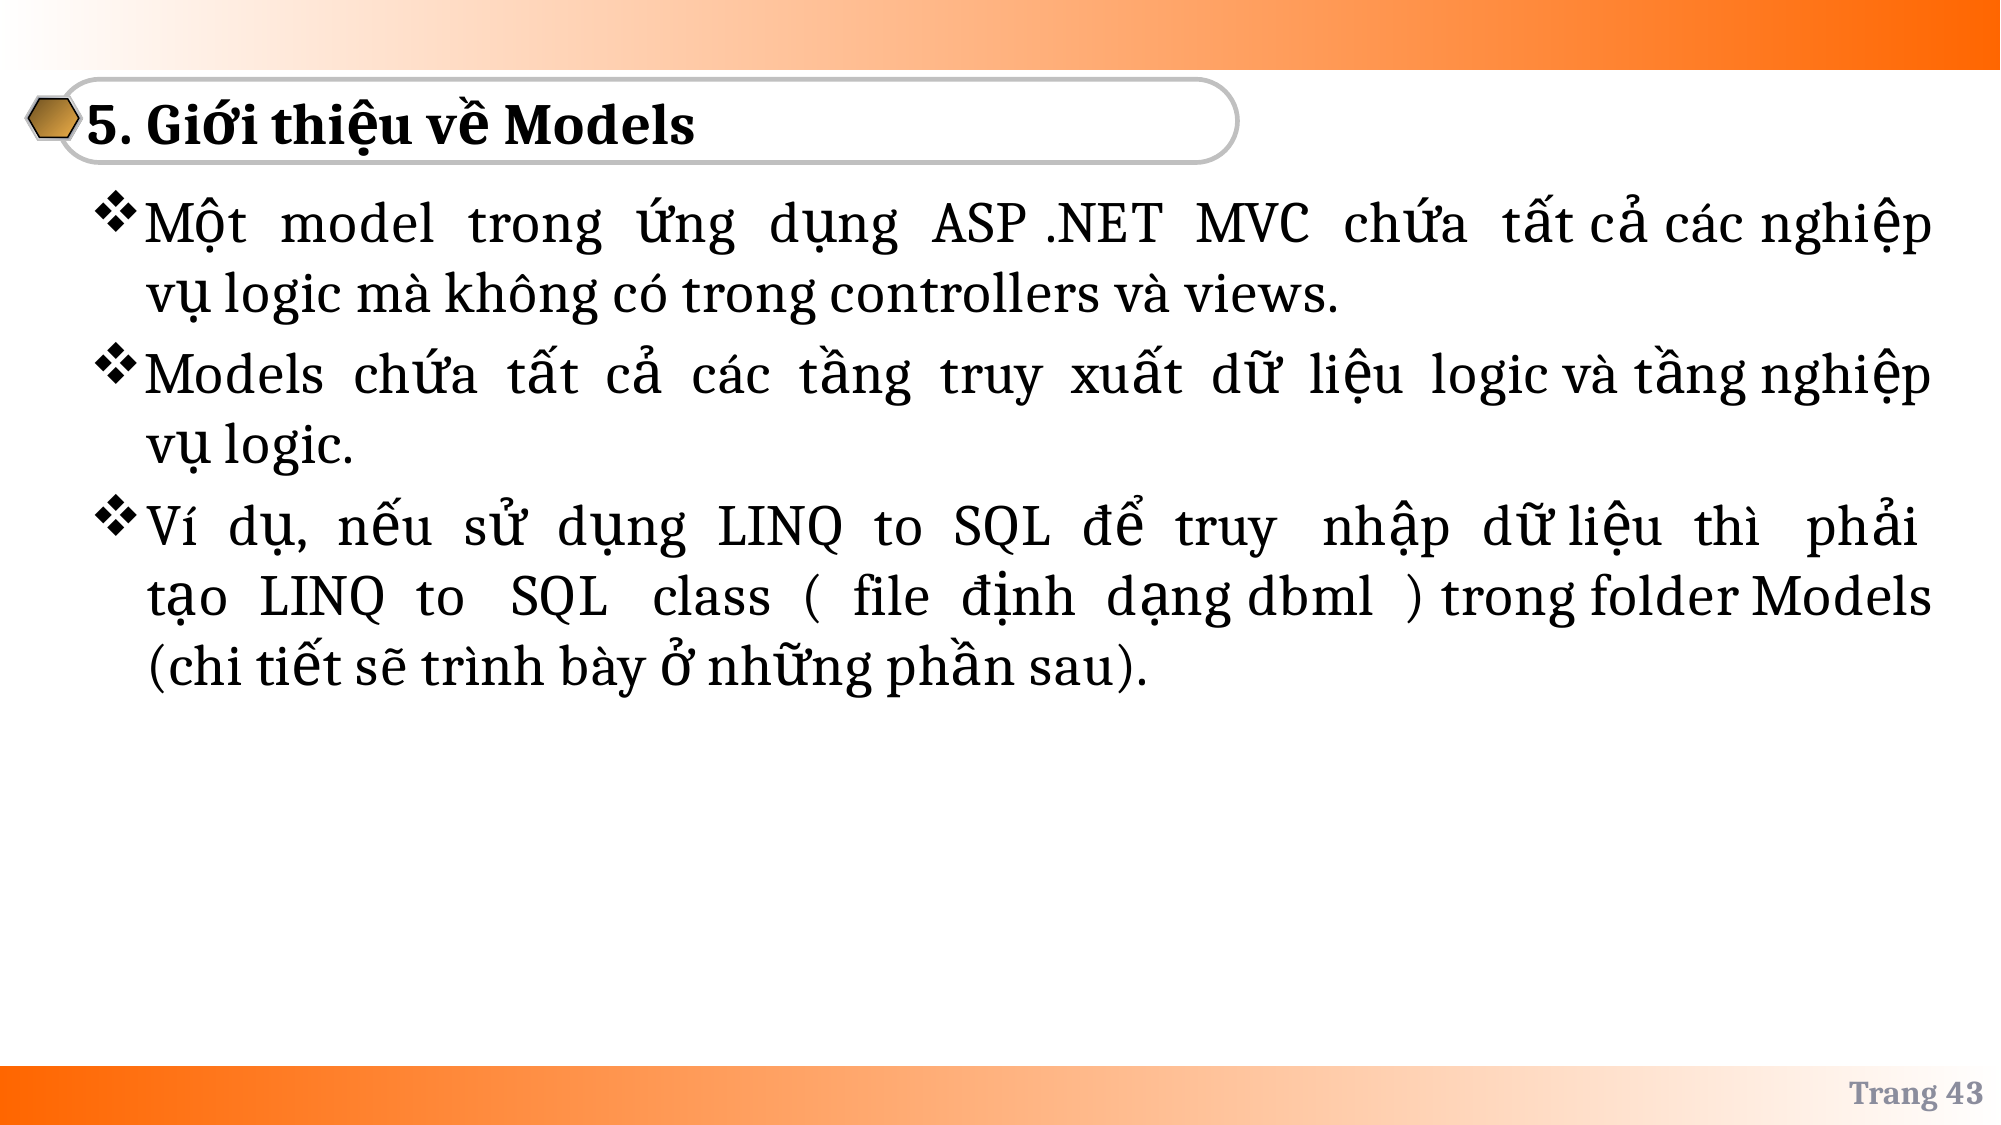

5. Giới thiệu về Models

Một  model  trong  ứng  dụng  ASP .NET  MVC  chứa  tất cả các nghiệp vụ logic mà không có trong controllers và views.
Models  chứa  tất  cả  các  tầng  truy  xuất  dữ  liệu  logic và tầng nghiệp vụ logic.
Ví  dụ,  nếu  sử  dụng  LINQ  to  SQL  để  truy   nhập  dữ liệu  thì   phải  tạo  LINQ  to   SQL   class  (  file  định  dạng dbml  ) trong folder Models (chi tiết sẽ trình bày ở những phần sau).
Trang 43